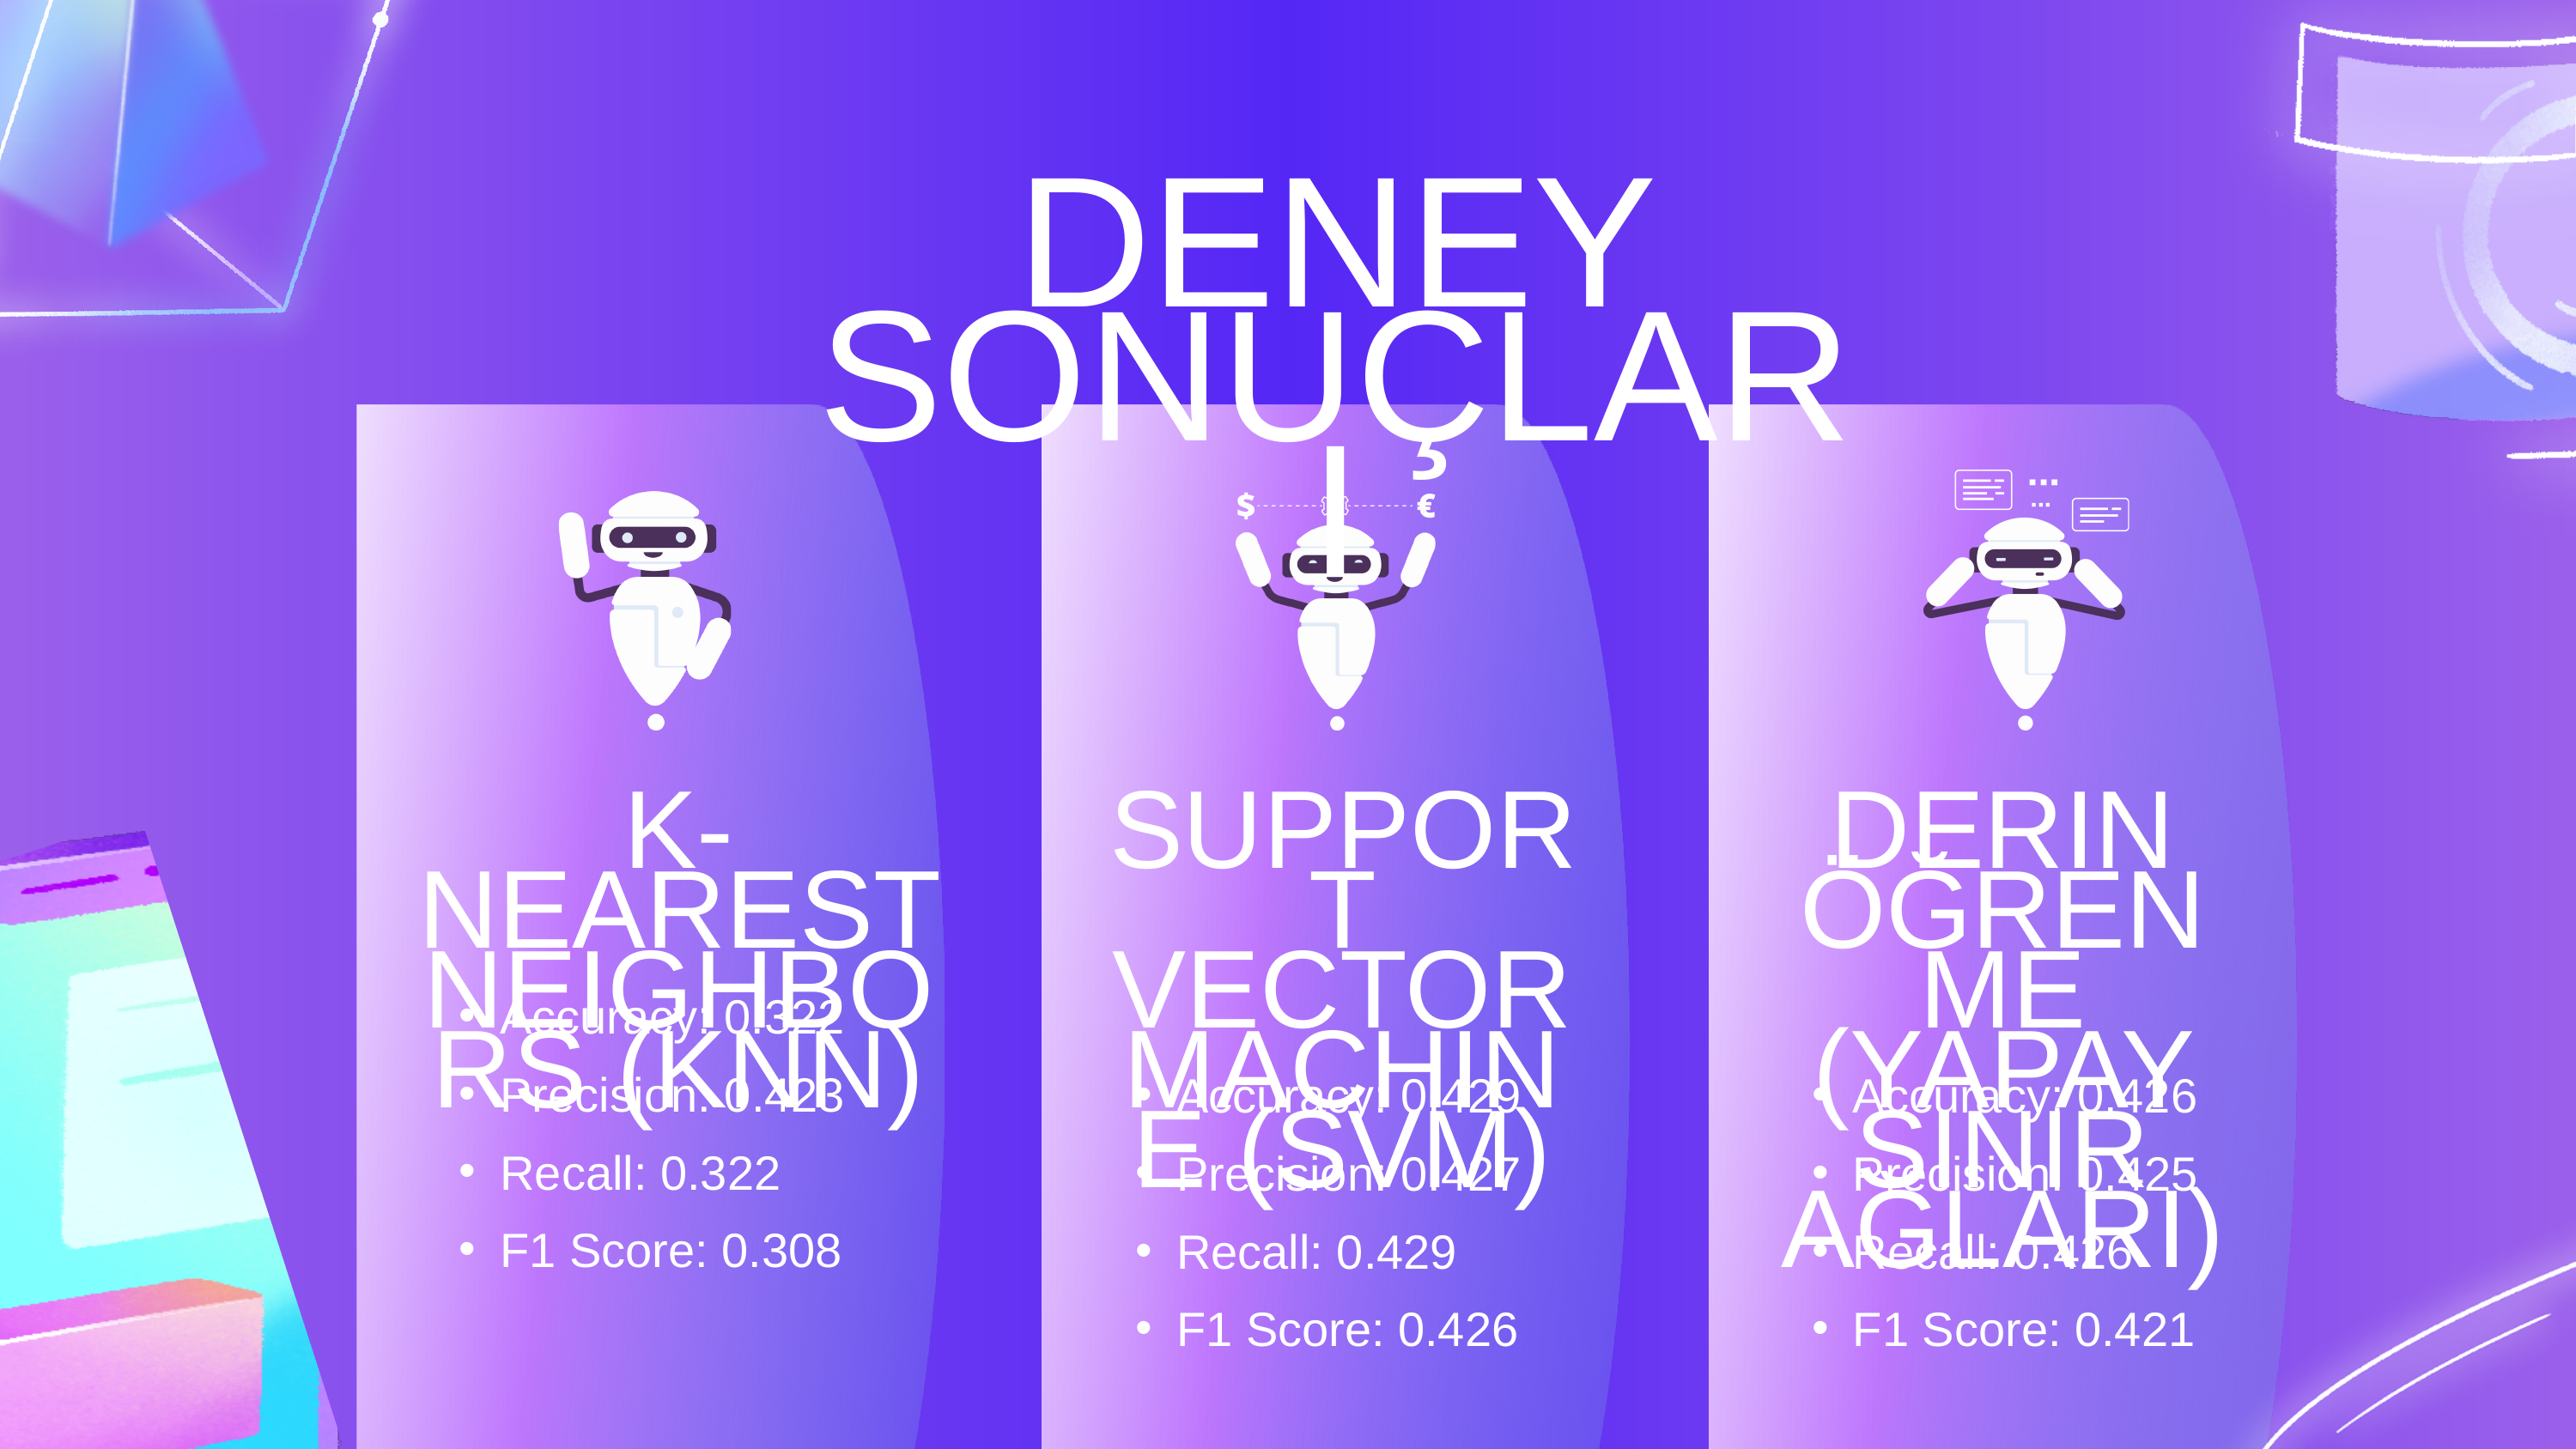

DENEY SONUÇLARI

K-NEAREST NEIGHBORS (KNN)
SUPPORT VECTOR MACHINE (SVM)
DERIN ÖĞRENME (YAPAY SINIR AĞLARI)

Accuracy: 0.322
Precision: 0.423
Recall: 0.322
F1 Score: 0.308

Accuracy: 0.429
Precision: 0.427
Recall: 0.429
F1 Score: 0.426

Accuracy: 0.426
Precision: 0.425
Recall: 0.426
F1 Score: 0.421